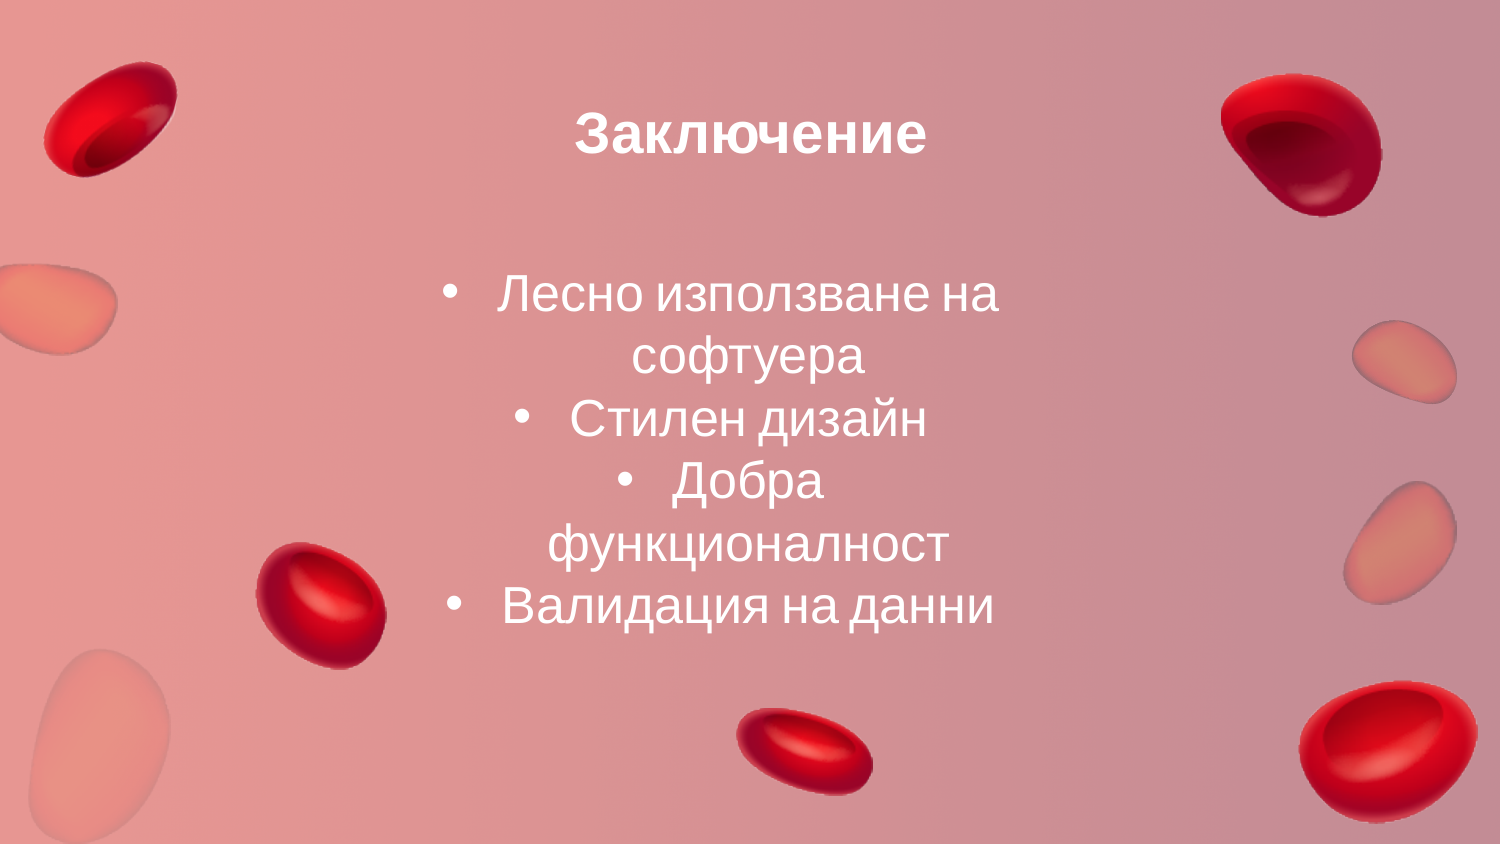

# Заключение
Лесно използване на софтуера
Стилен дизайн
Добра функционалност
Валидация на данни